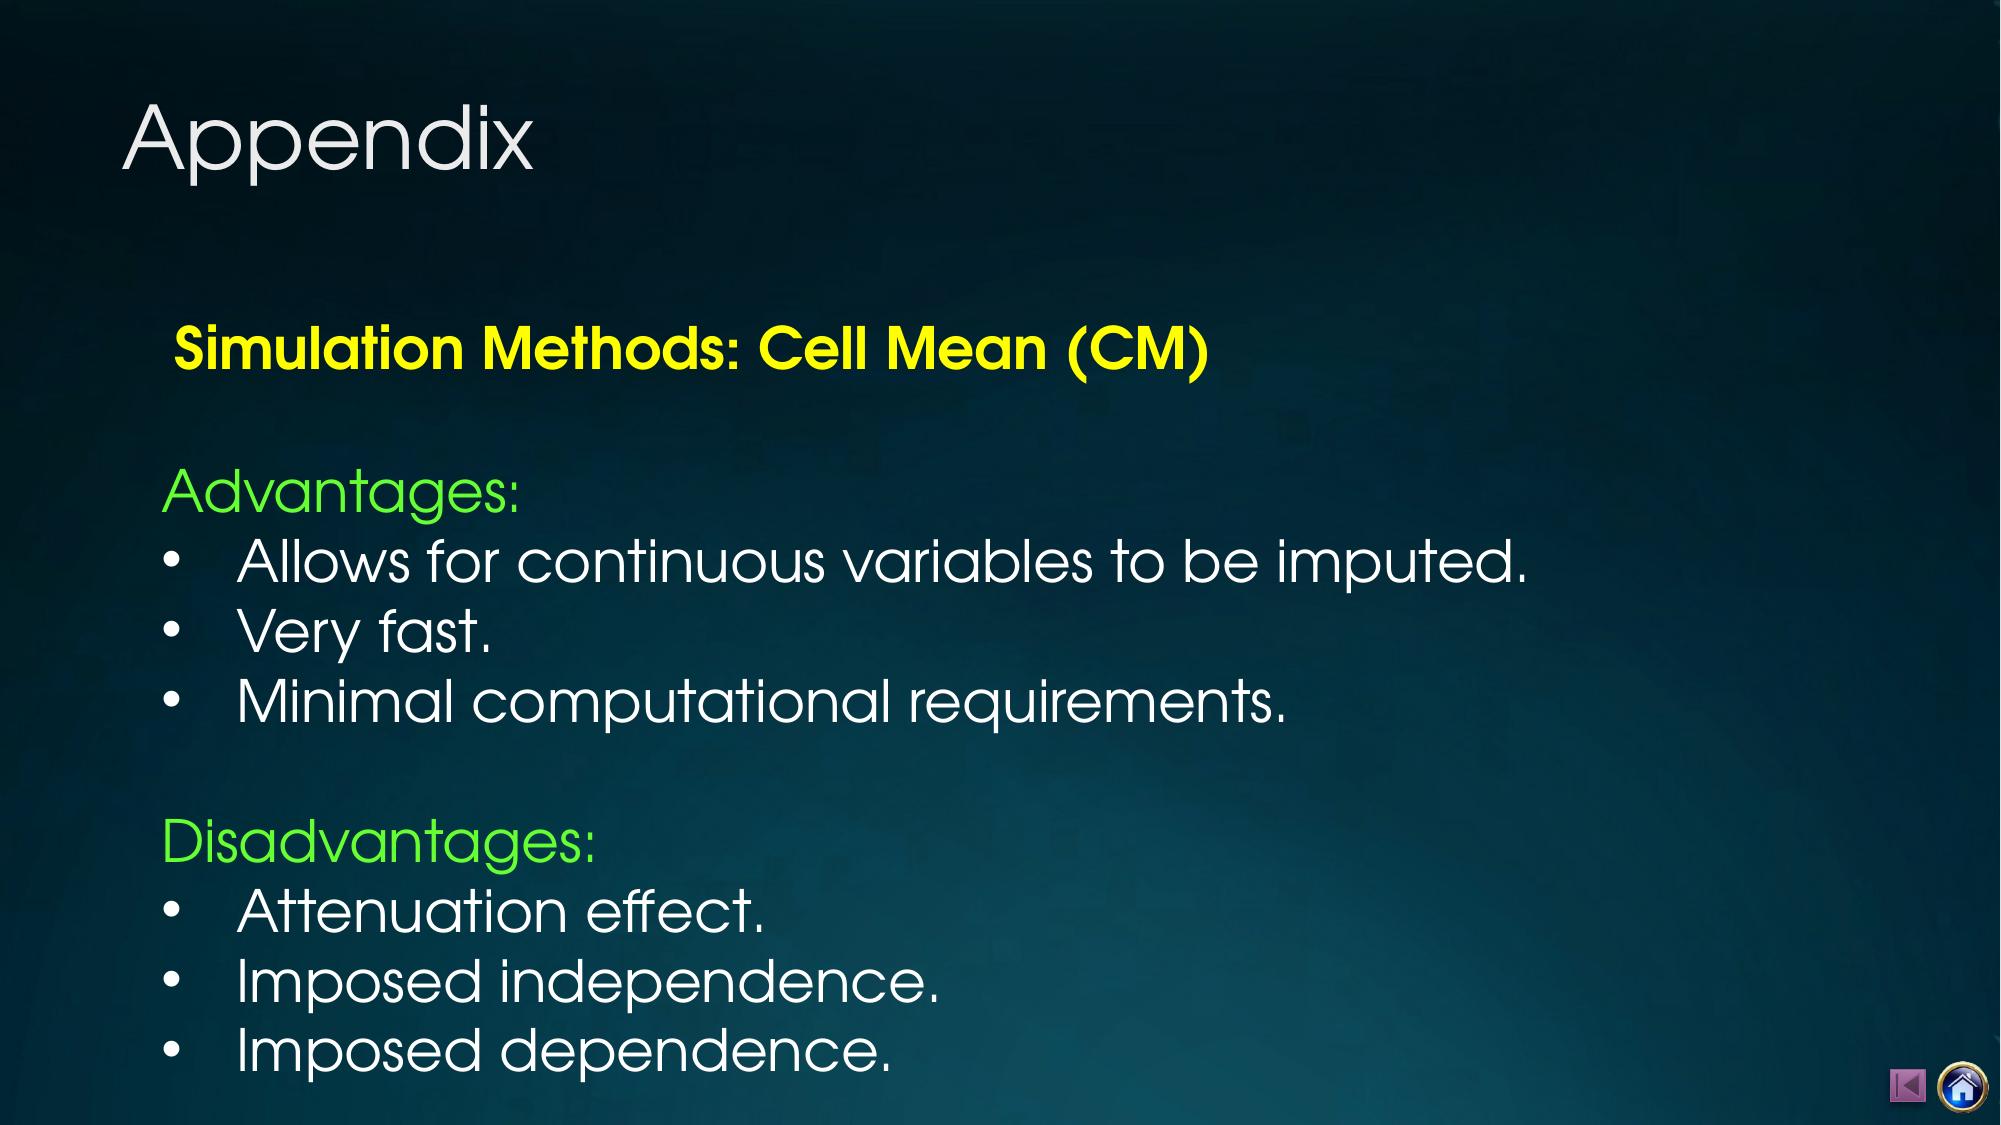

# Appendix
Simulation Methods: Cell Mean (CM)

Advantages:
Allows for continuous variables to be imputed.
Very fast.
Minimal computational requirements.

Disadvantages:
Attenuation effect.
Imposed independence.
Imposed dependence.